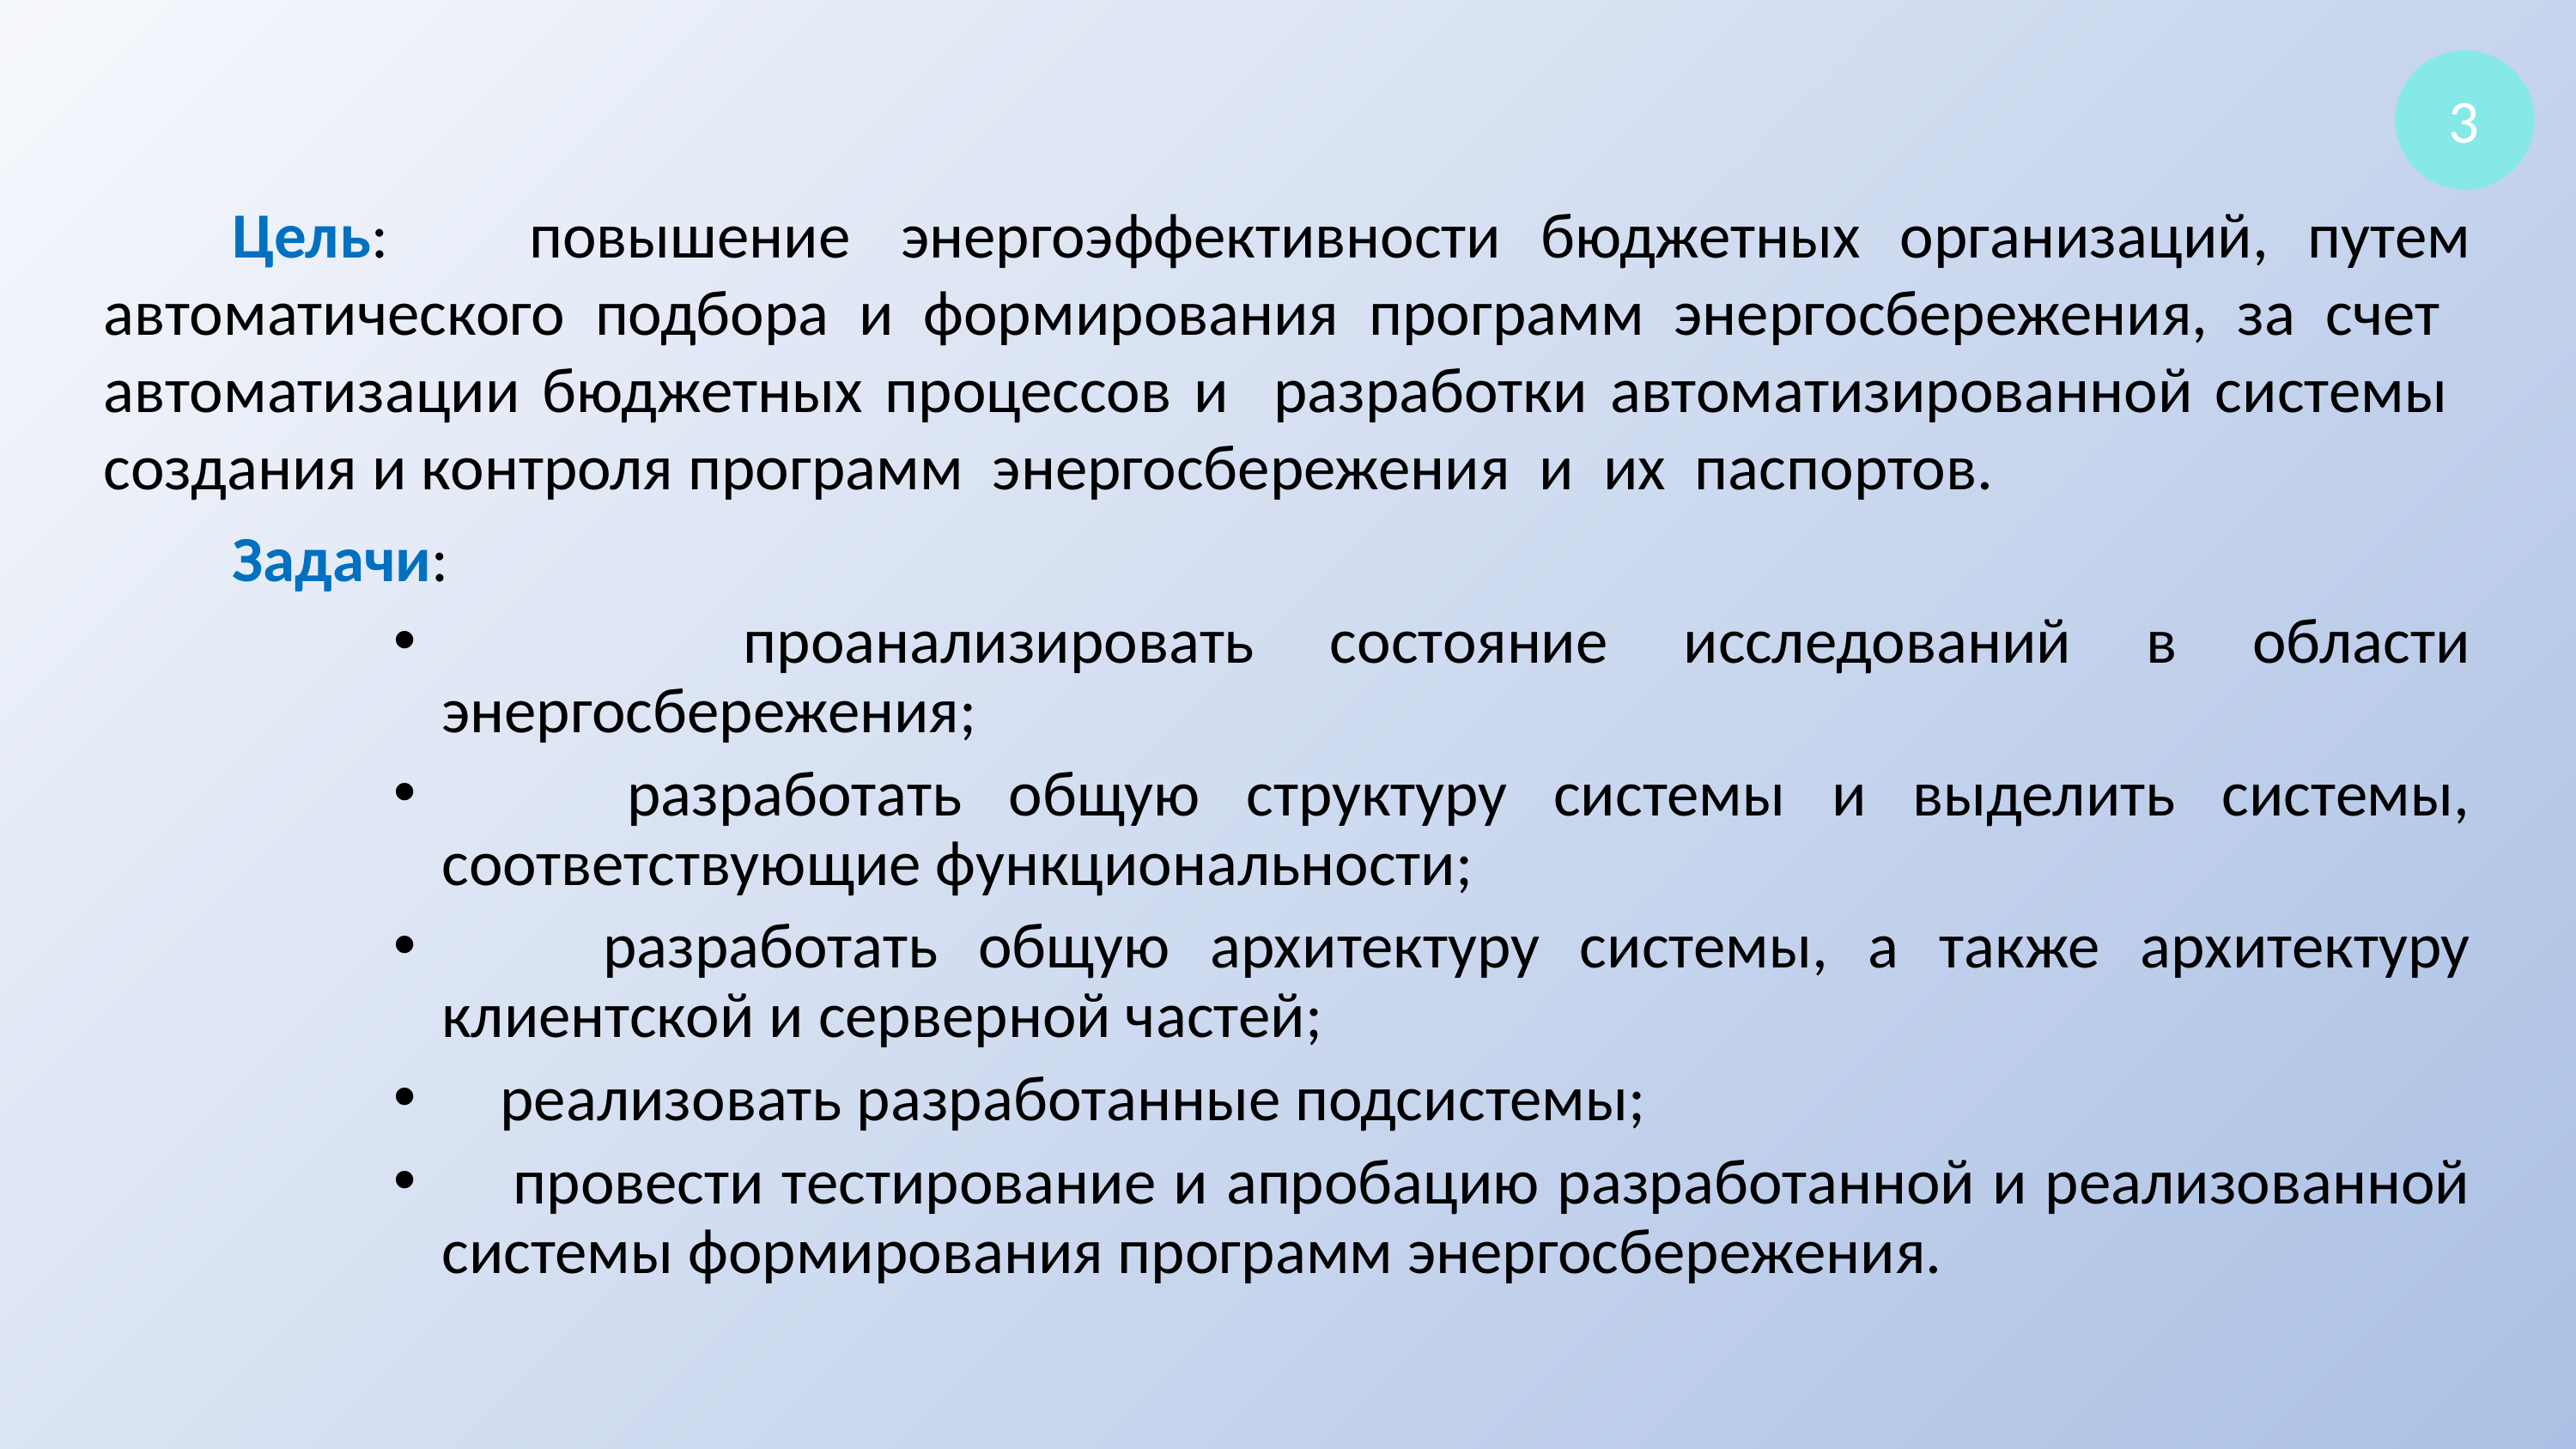

3
	Цель:	 повышение	энергоэффективности бюджетных организаций, путем автоматического подбора и формирования программ энергосбережения, за счет  автоматизации бюджетных процессов и  разработки автоматизированной системы  создания и контроля программ  энергосбережения  и  их  паспортов.
	Задачи:
    проанализировать состояние исследований в области энергосбережения;
    разработать общую структуру системы и выделить системы, соответствующие функциональности;
    разработать общую архитектуру системы, а также архитектуру клиентской и серверной частей;
    реализовать разработанные подсистемы;
    провести тестирование и апробацию разработанной и реализованной системы формирования программ энергосбережения.